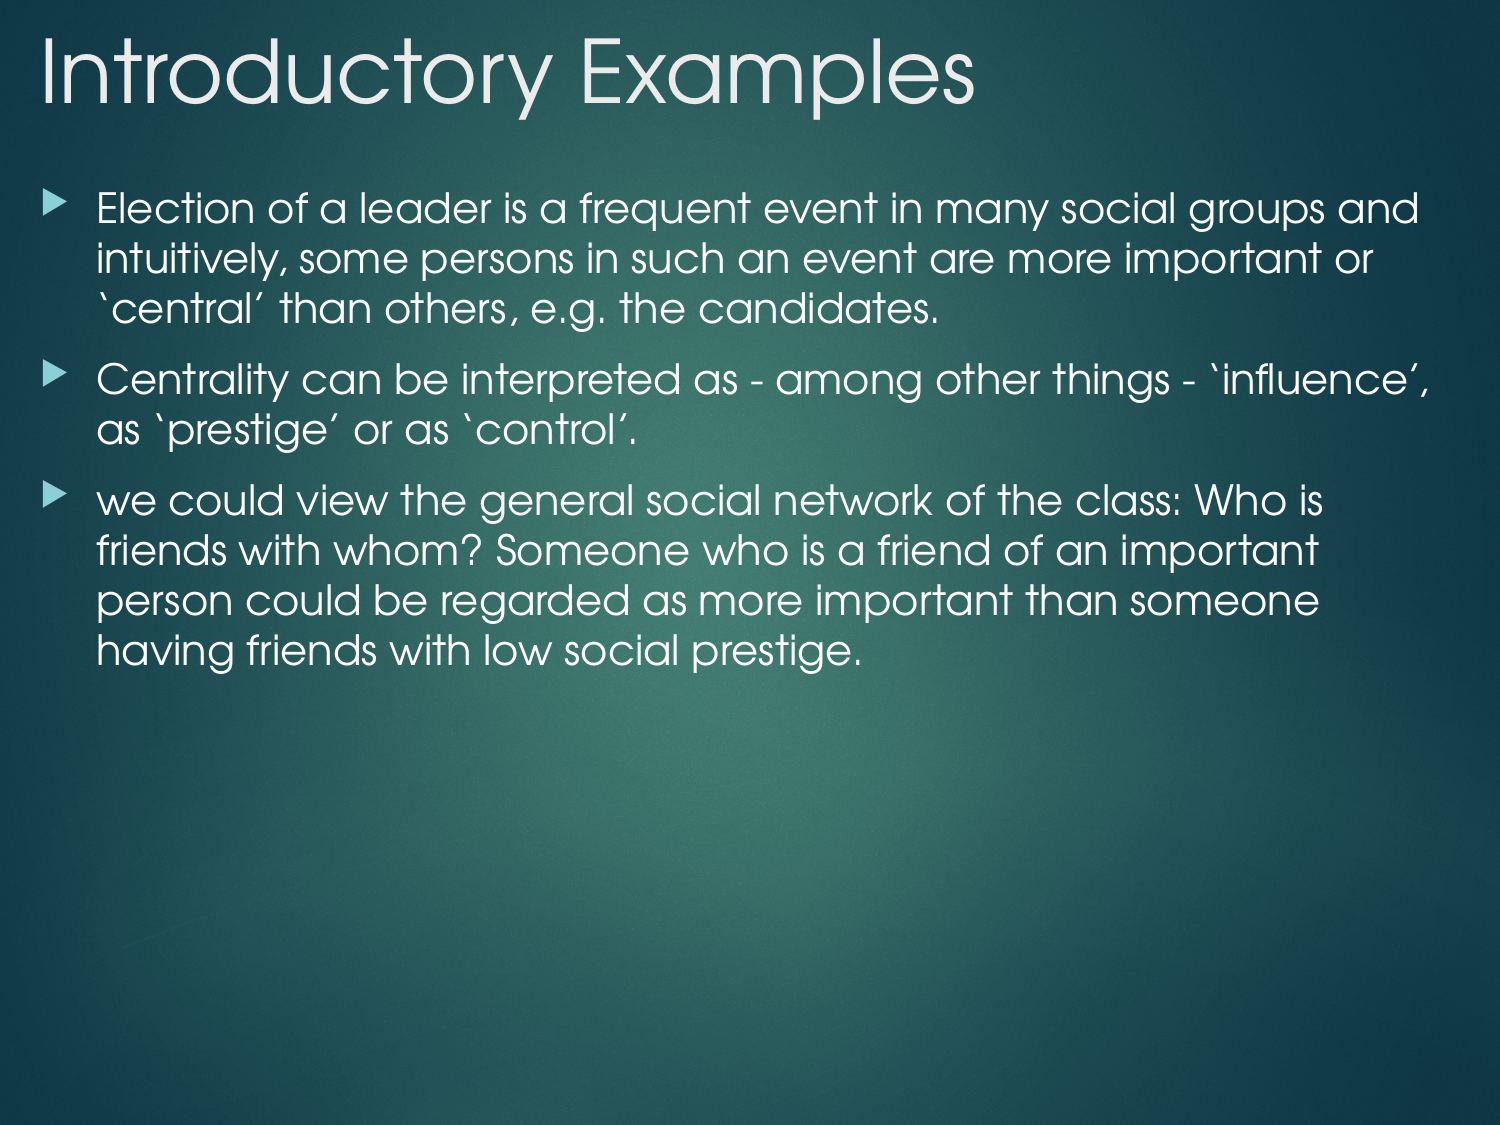

# Introductory Examples
Election of a leader is a frequent event in many social groups and intuitively, some persons in such an event are more important or ‘central’ than others, e.g. the candidates.
Centrality can be interpreted as - among other things - ‘influence’, as ‘prestige’ or as ‘control’.
we could view the general social network of the class: Who is friends with whom? Someone who is a friend of an important person could be regarded as more important than someone having friends with low social prestige.